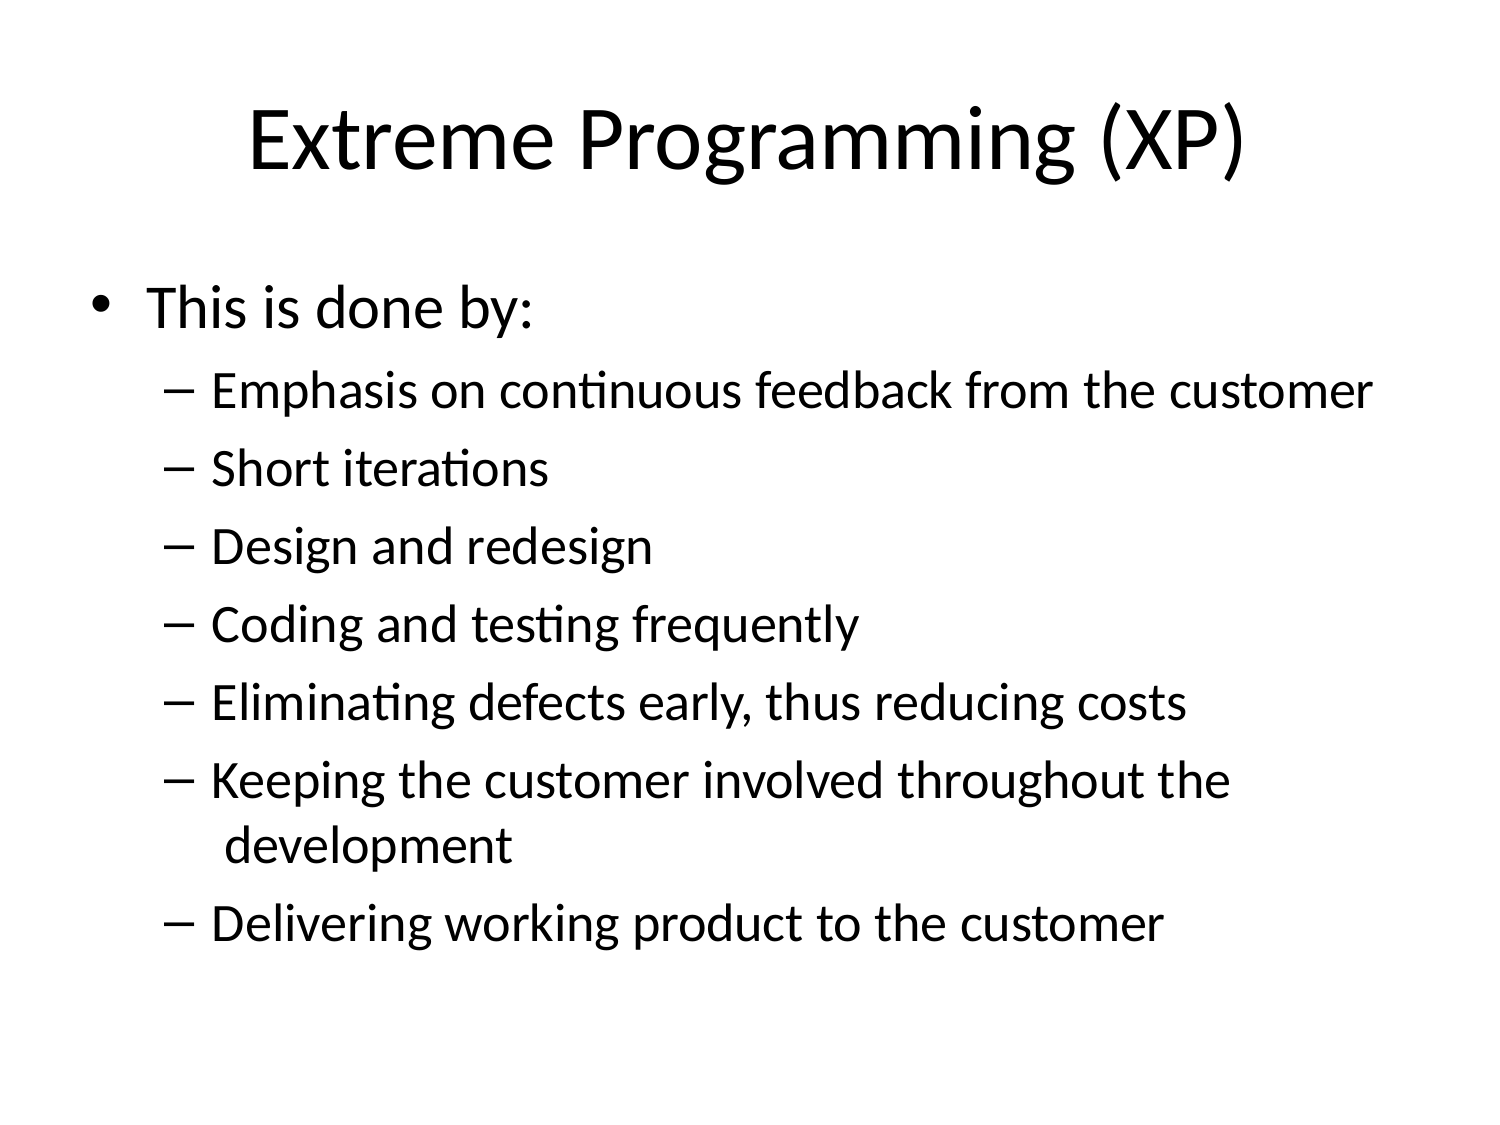

# Extreme Programming (XP)
This is done by:
Emphasis on continuous feedback from the customer
Short iterations
Design and redesign
Coding and testing frequently
Eliminating defects early, thus reducing costs
Keeping the customer involved throughout the  development
Delivering working product to the customer